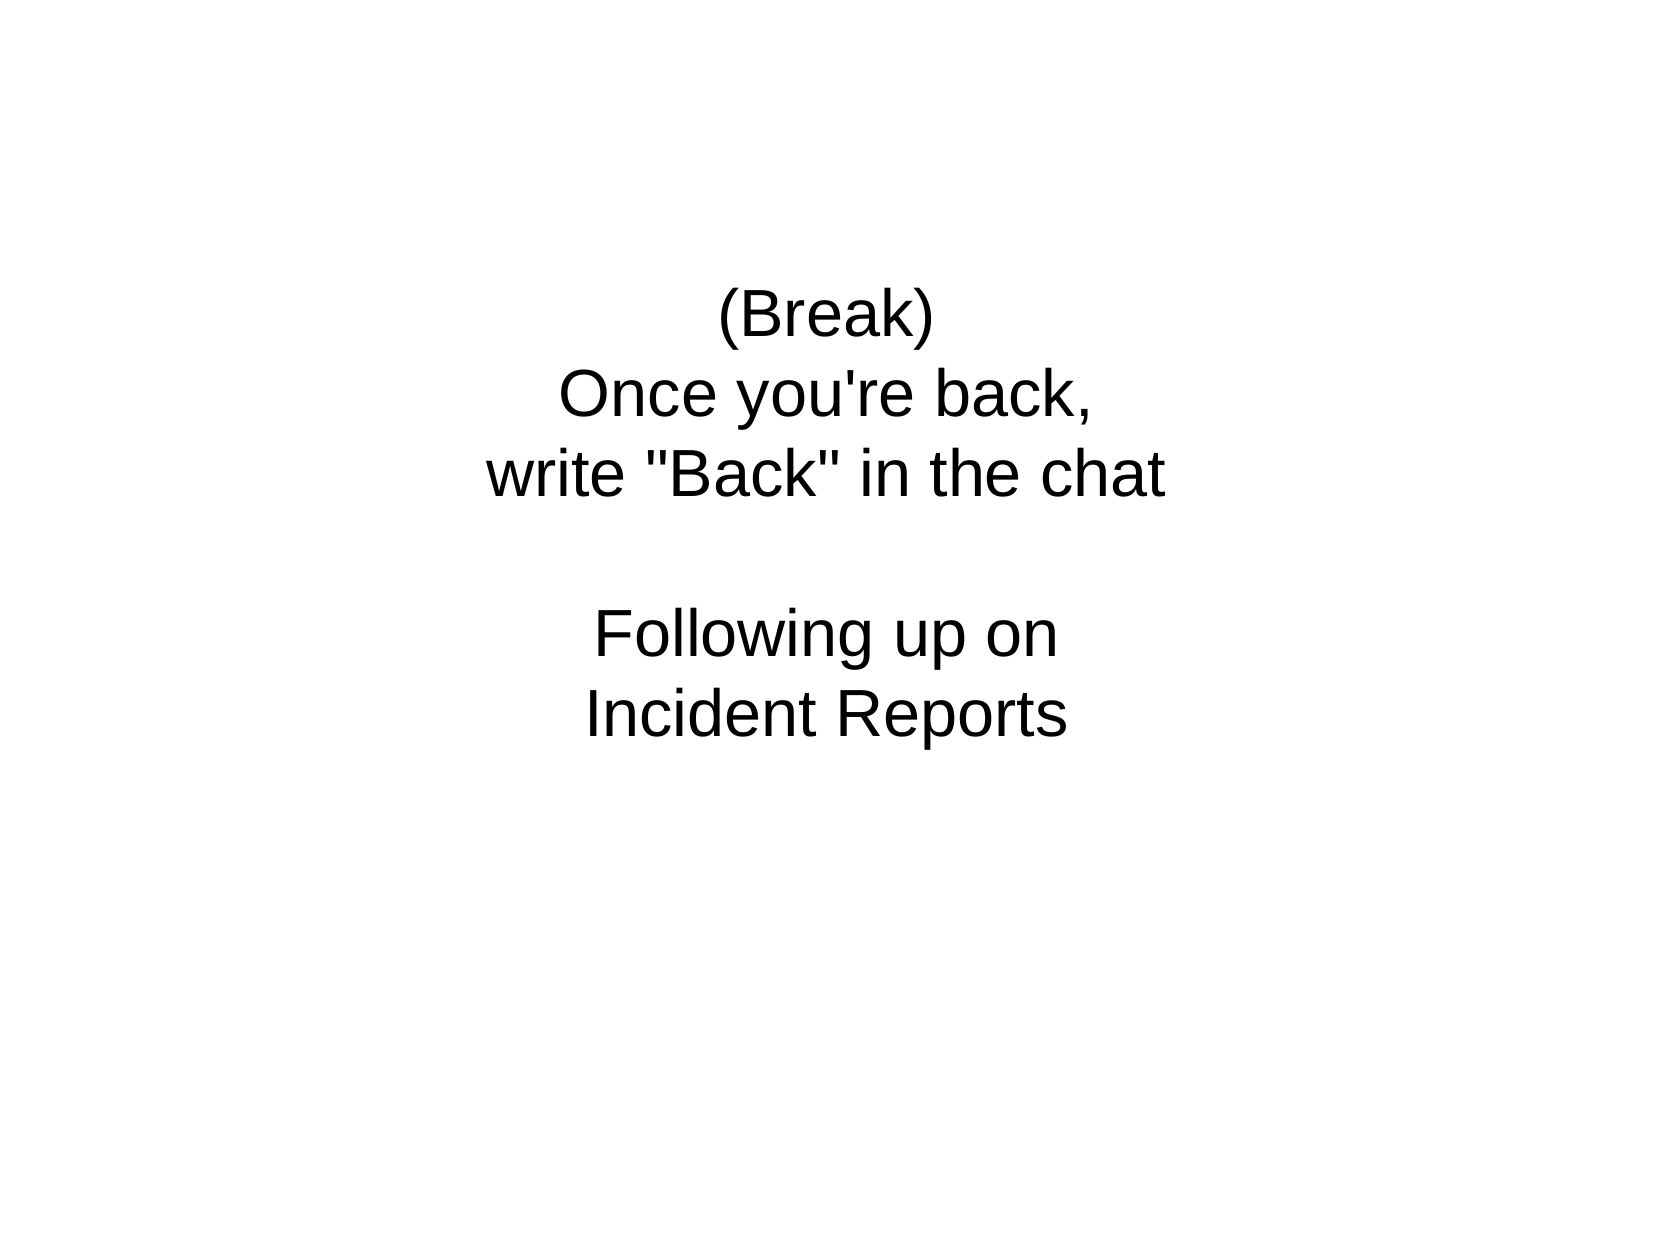

# (Break)
Once you're back,
write "Back" in the chat

Following up on
Incident Reports